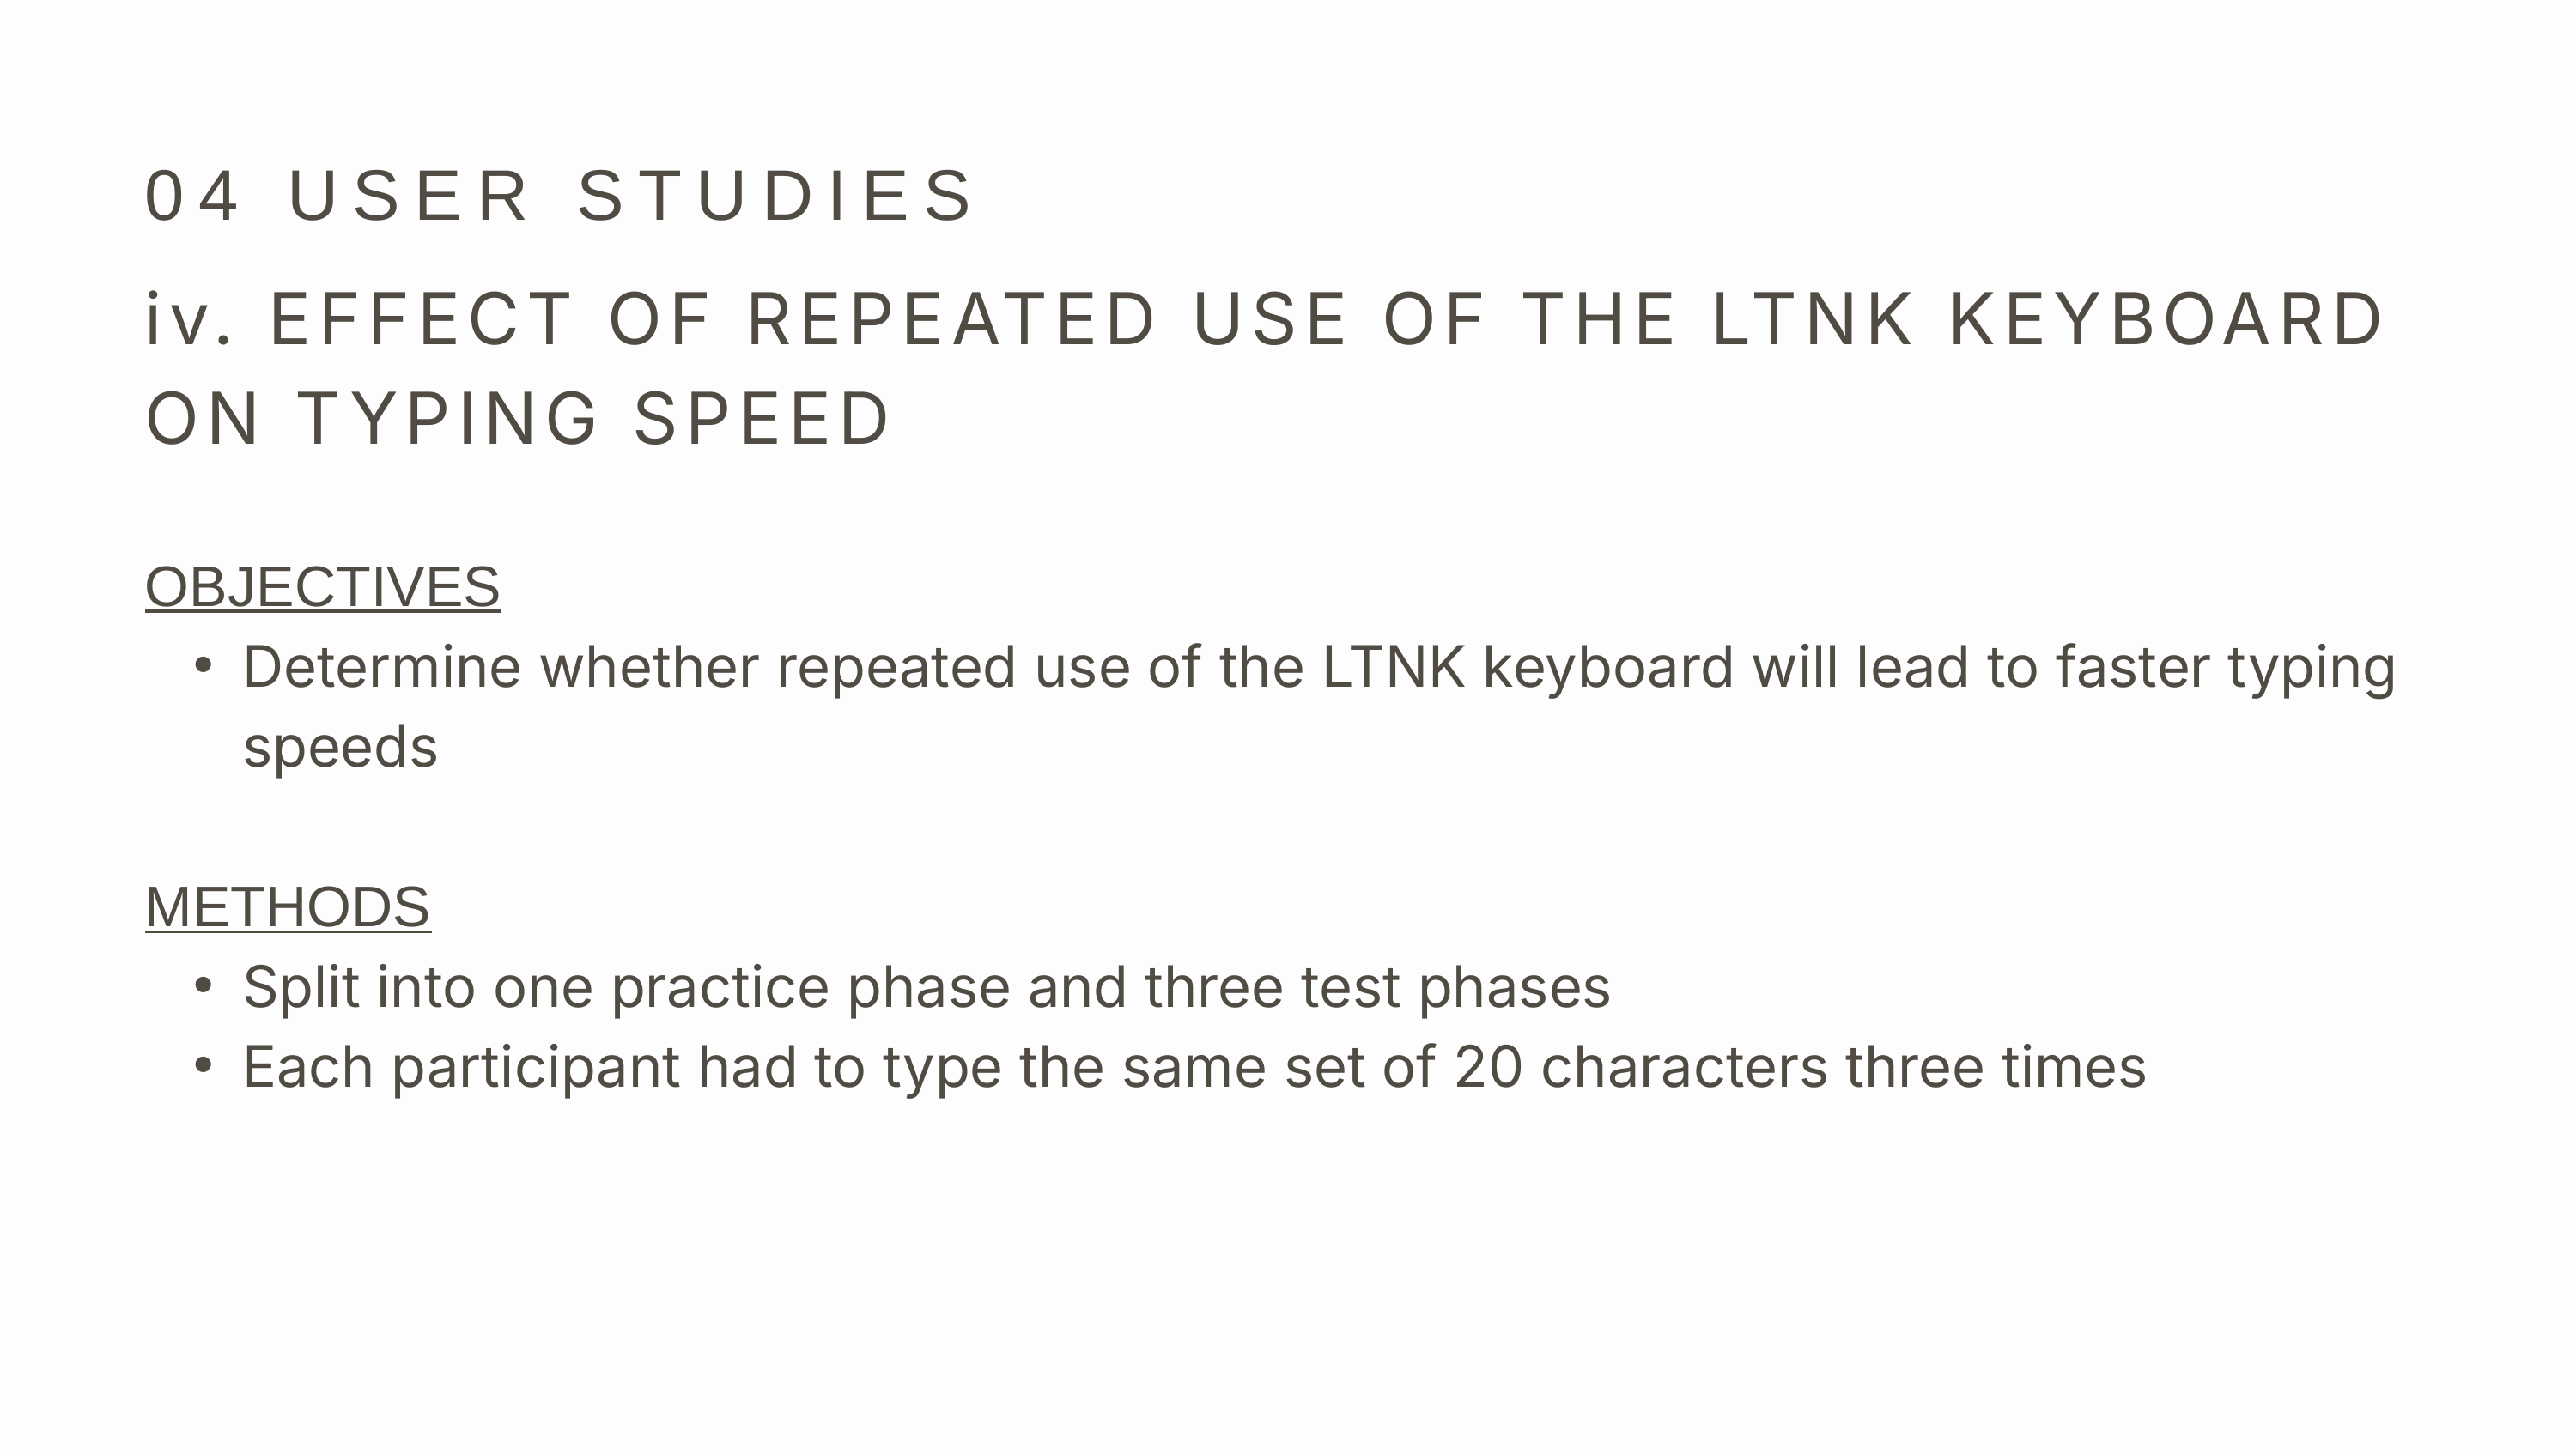

04 USER STUDIES
iv. EFFECT OF REPEATED USE OF THE LTNK KEYBOARD ON TYPING SPEED
OBJECTIVES
Determine whether repeated use of the LTNK keyboard will lead to faster typing speeds

METHODS
Split into one practice phase and three test phases
Each participant had to type the same set of 20 characters three times